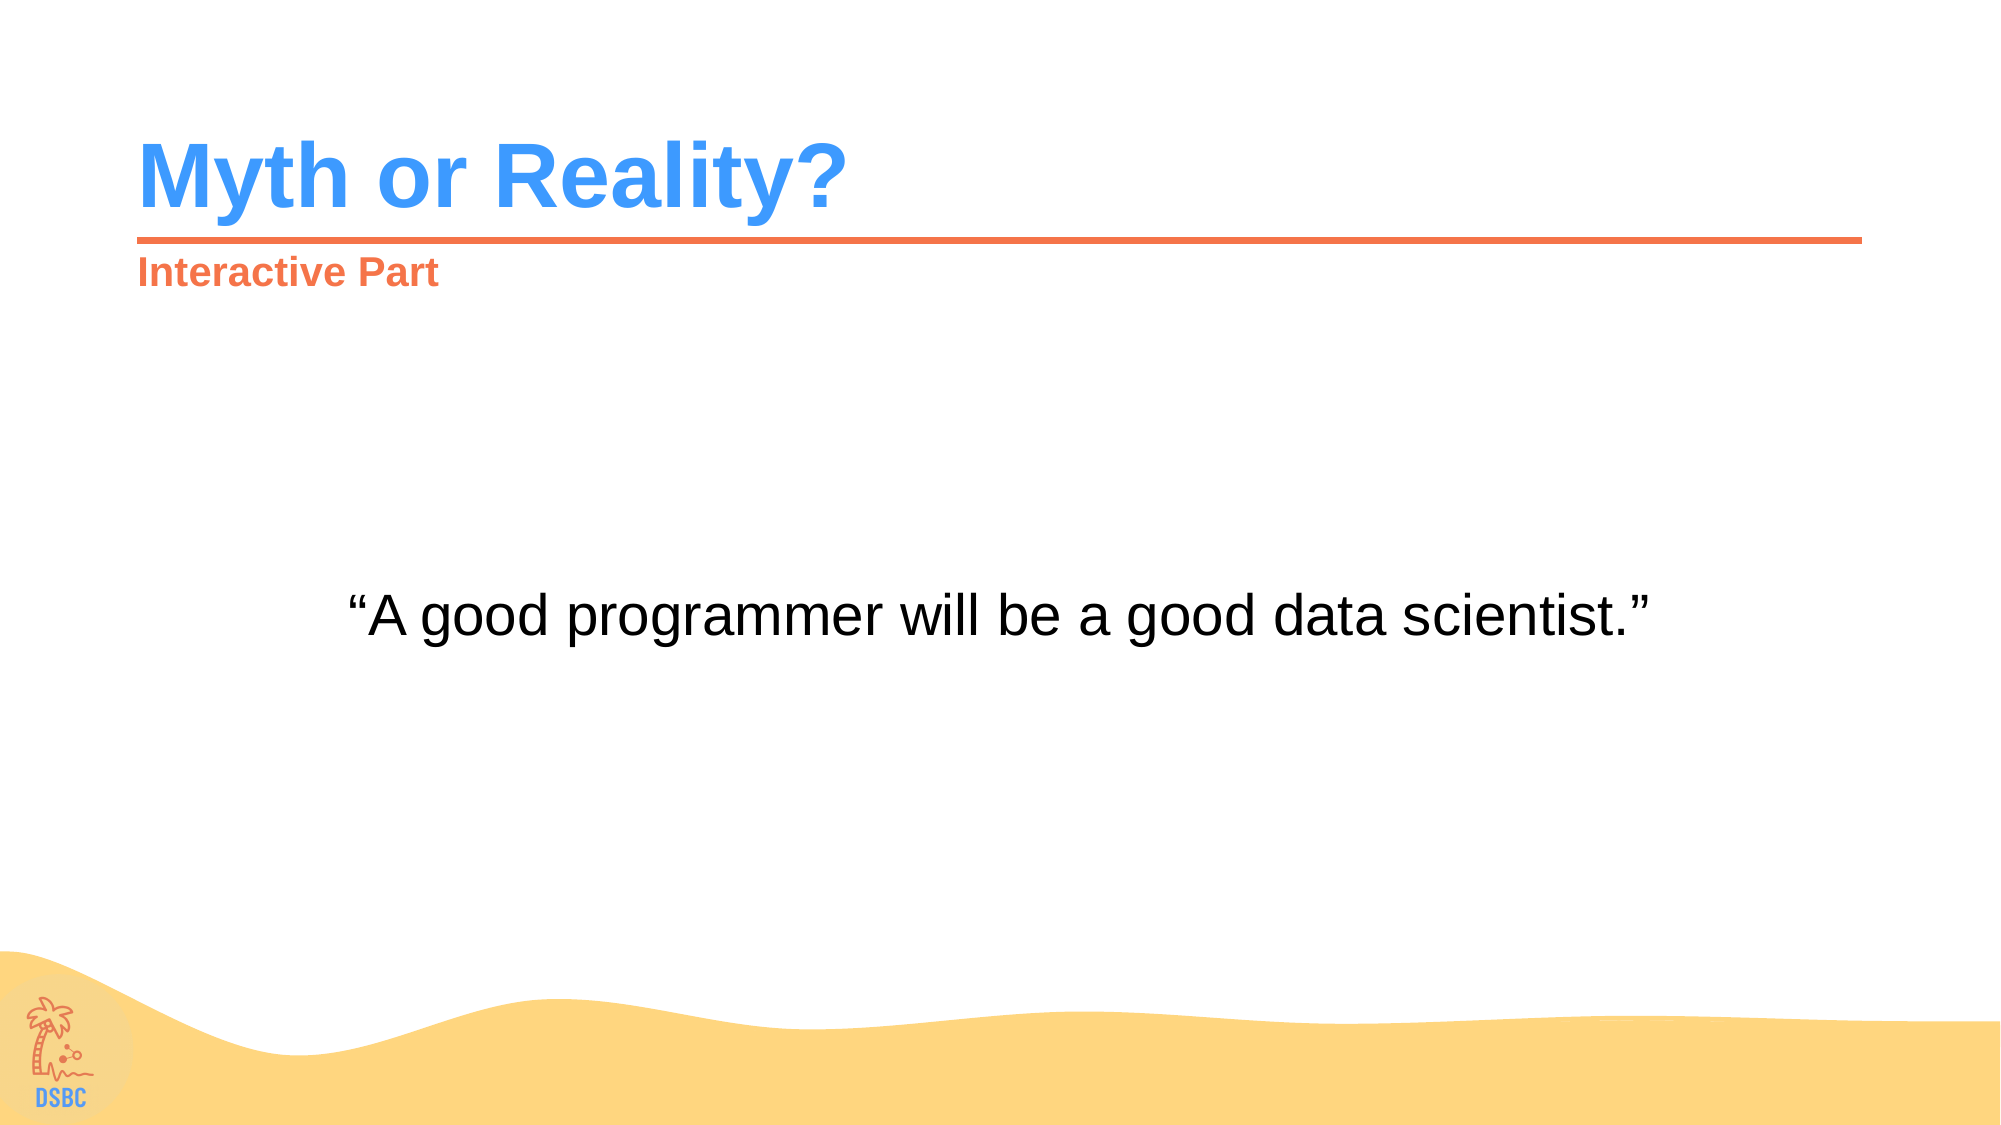

# Myth or Reality?
Interactive Part

“A good programmer will be a good data scientist.”